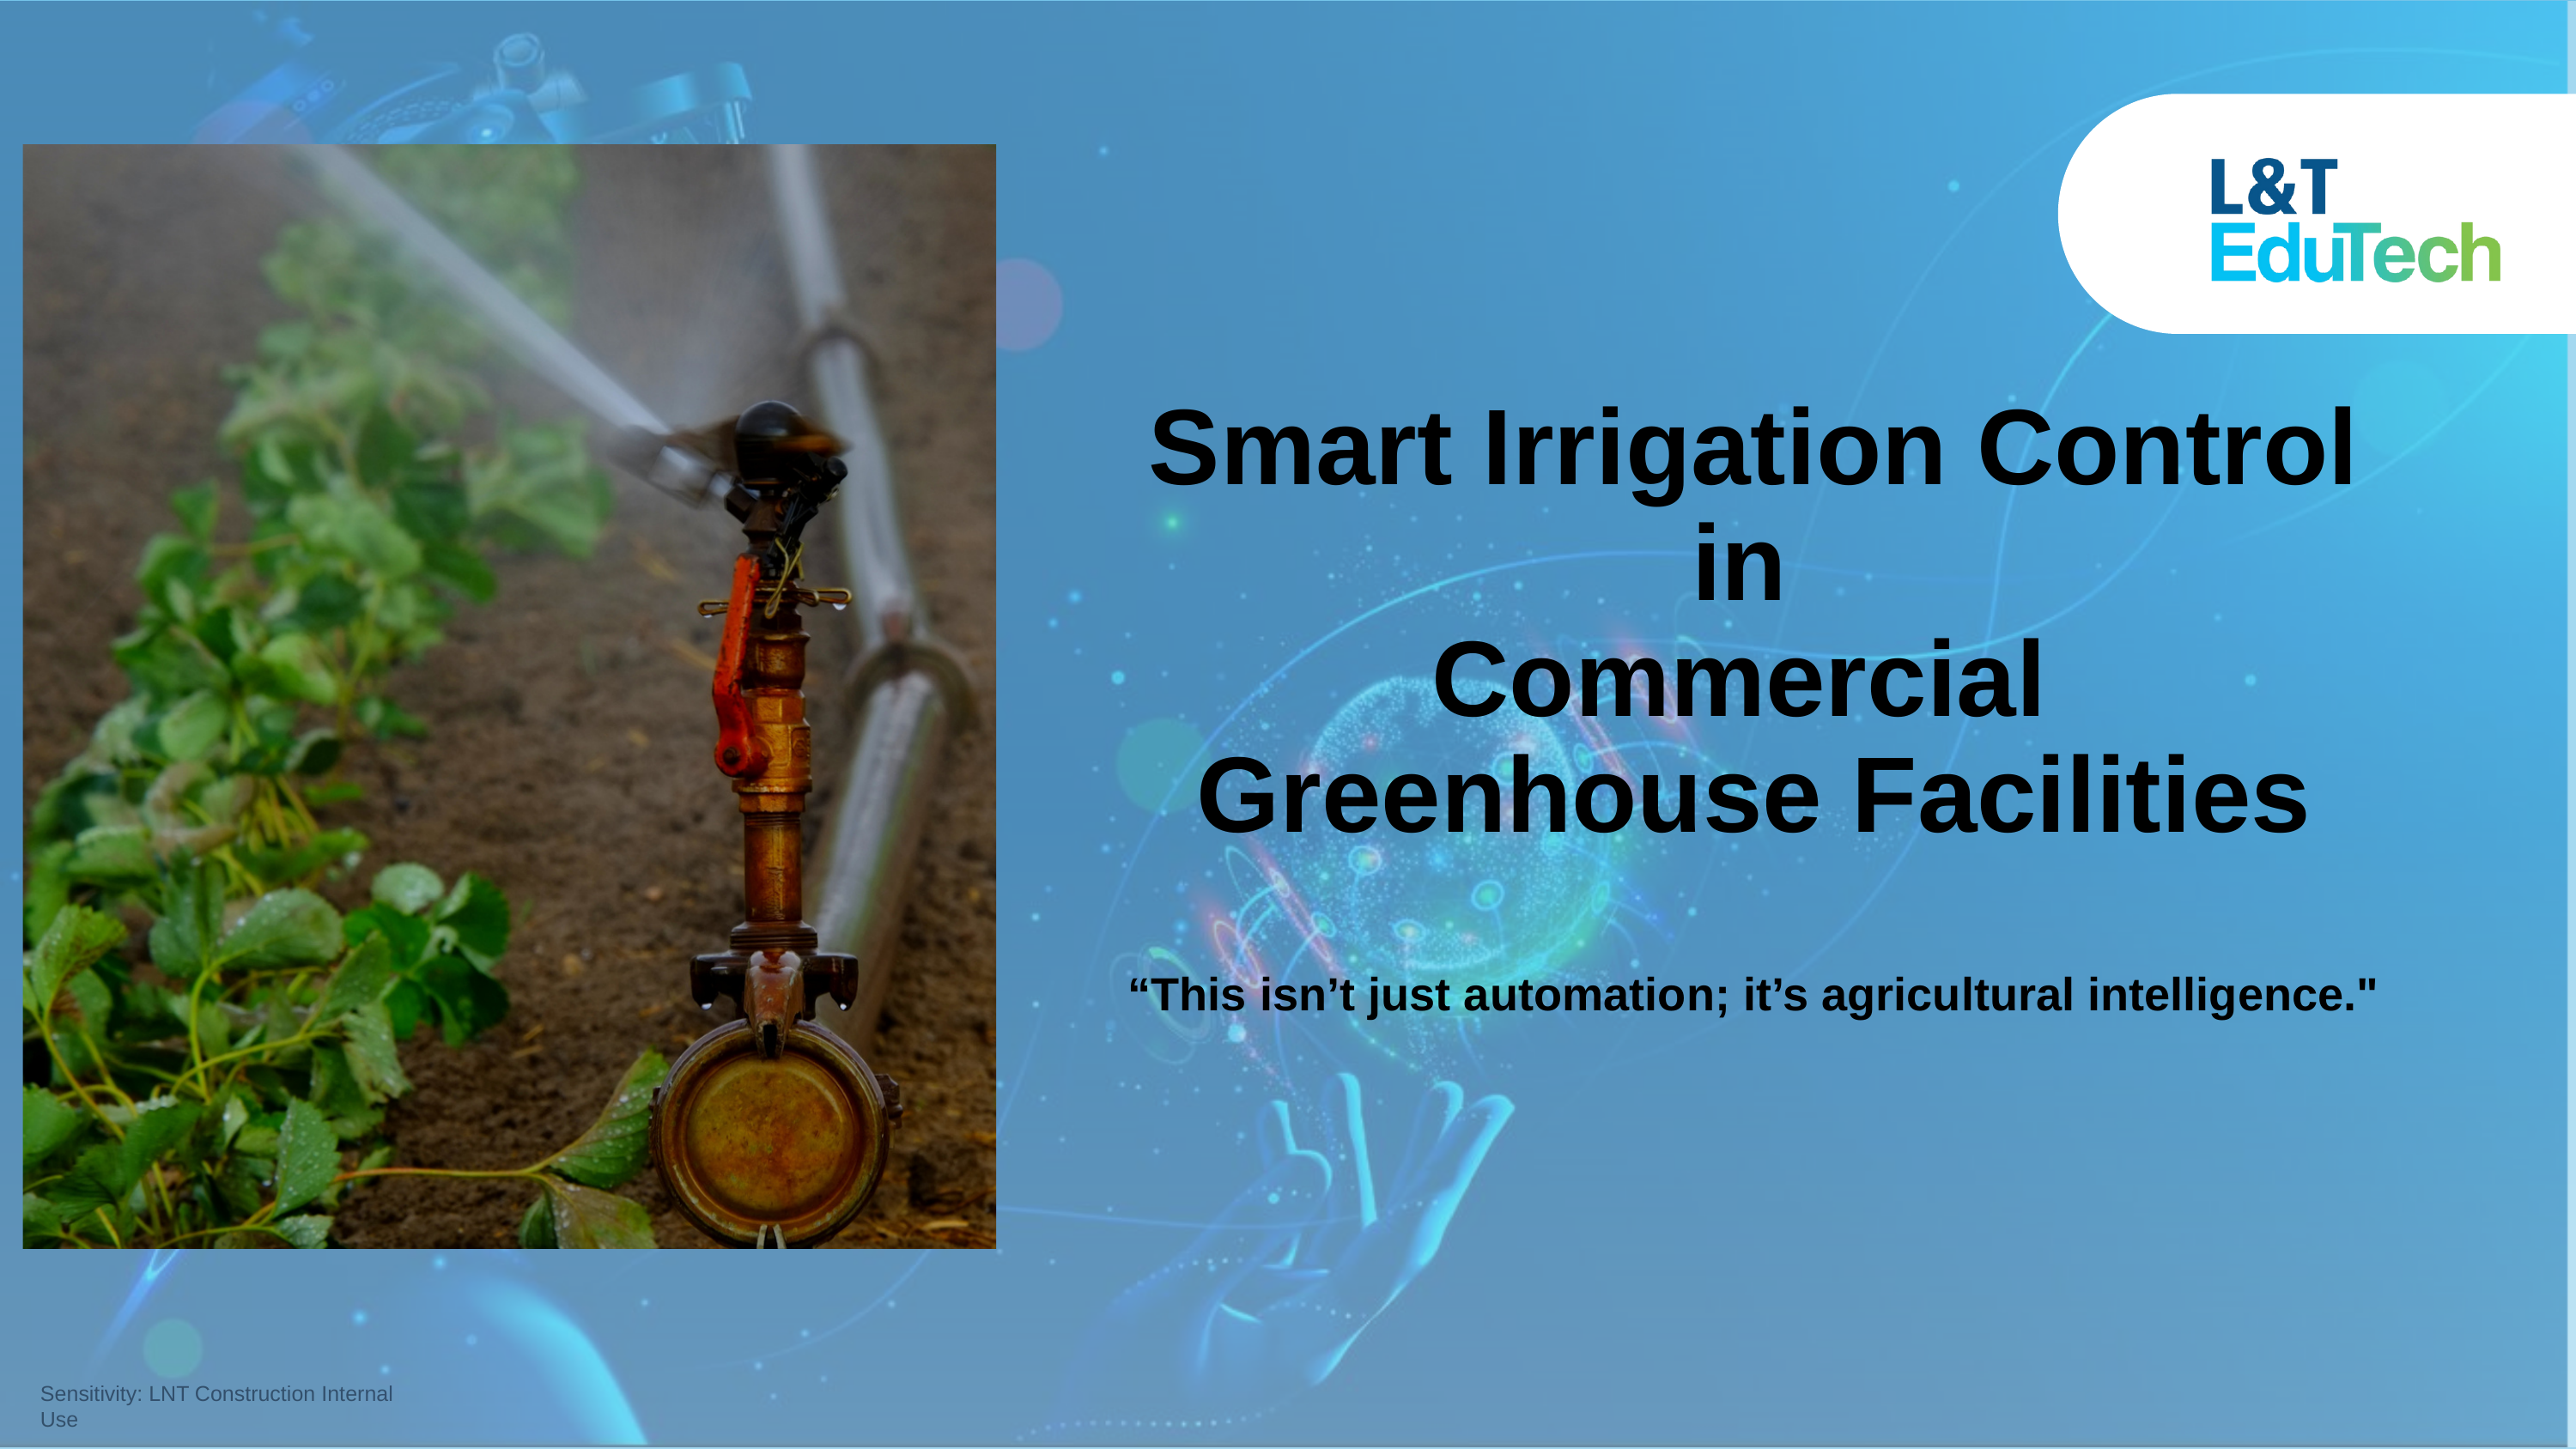

Smart Irrigation Control in
Commercial
Greenhouse Facilities

“This isn’t just automation; it’s agricultural intelligence."
Sensitivity: LNT Construction Internal Use